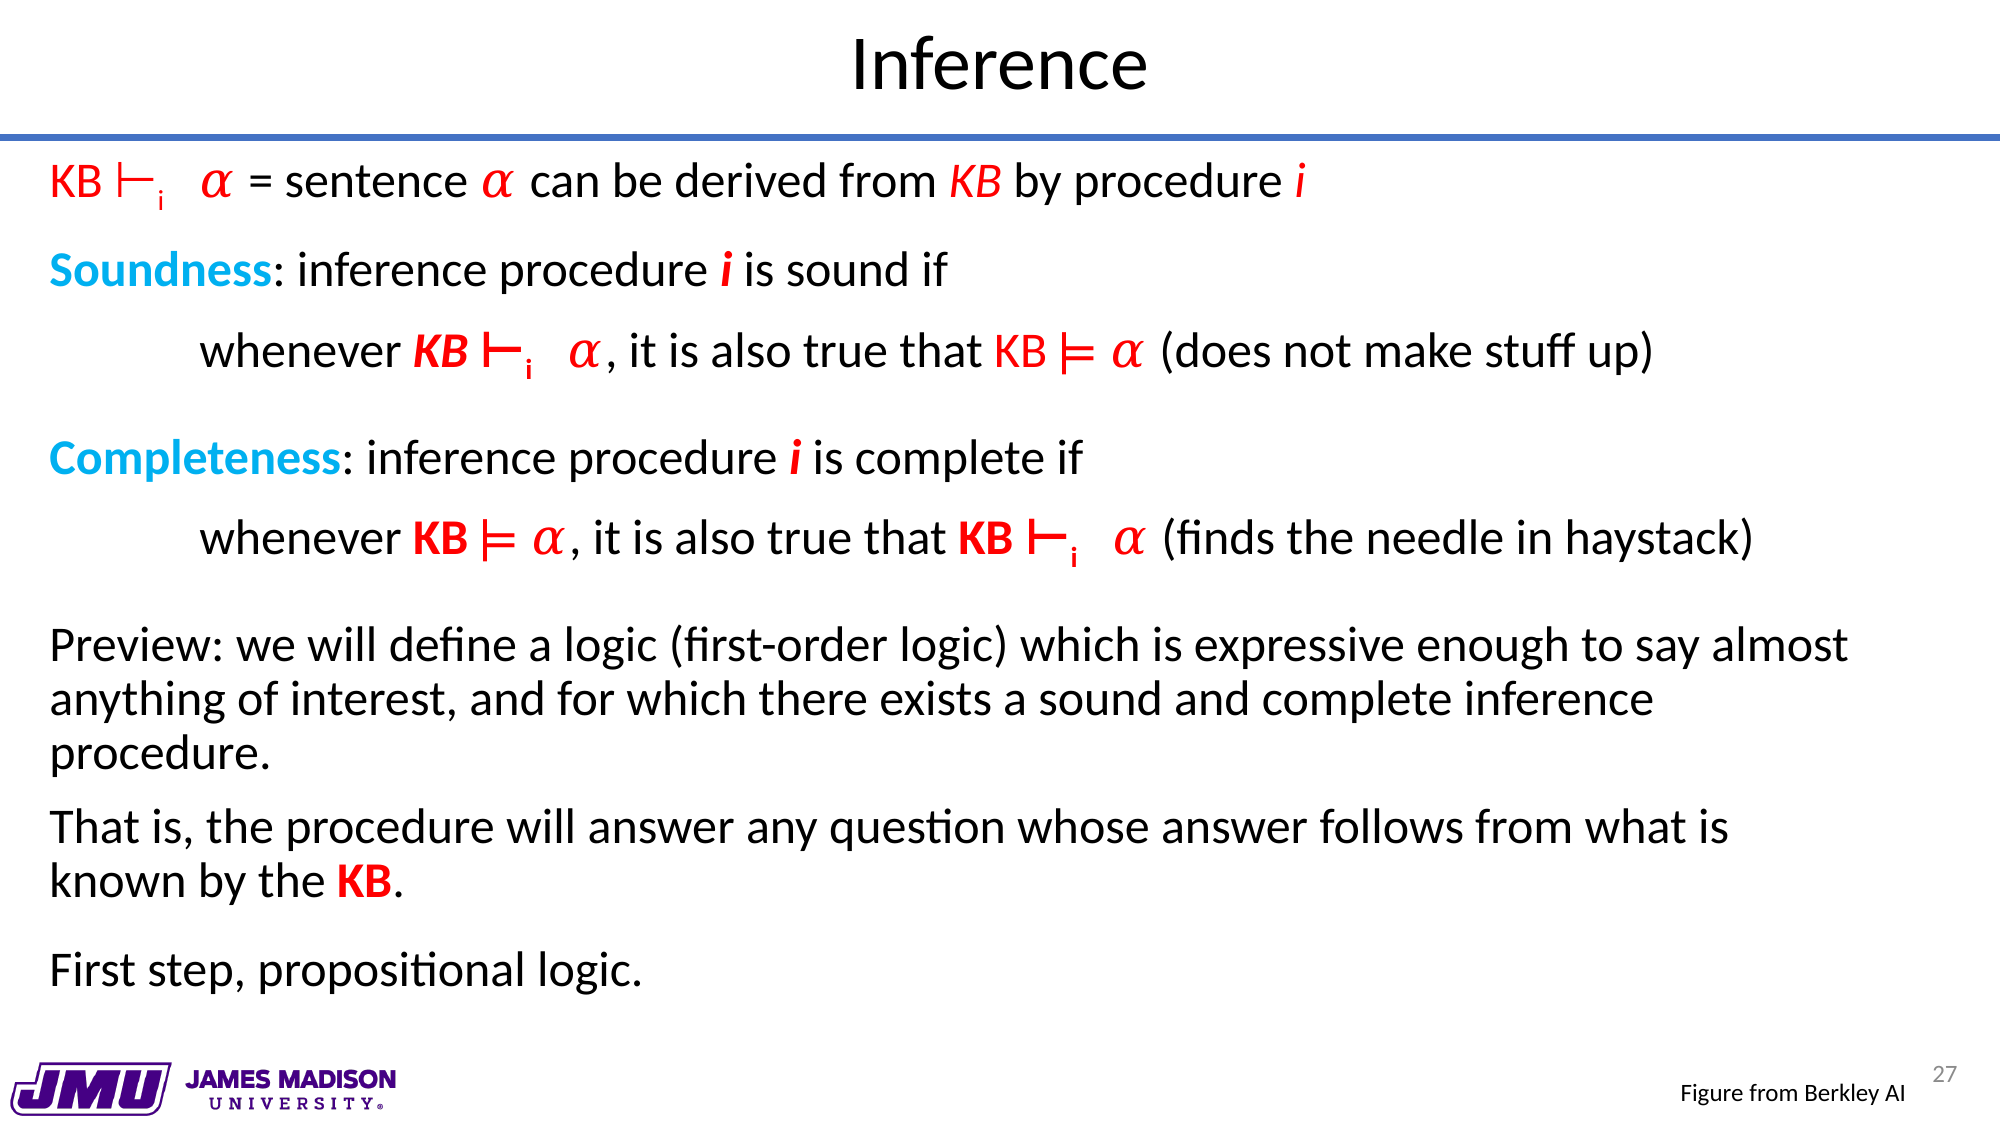

# Inference
KB ⊢i   𝛼 = sentence 𝛼 can be derived from KB by procedure i

Soundness: inference procedure i is sound if
	whenever KB ⊢i   𝛼, it is also true that KB ⊨ 𝛼 (does not make stuff up)
Completeness: inference procedure i is complete if
	whenever KB ⊨ 𝛼, it is also true that KB ⊢i   𝛼 (finds the needle in haystack)
Preview: we will define a logic (first-order logic) which is expressive enough to say almost anything of interest, and for which there exists a sound and complete inference procedure.
That is, the procedure will answer any question whose answer follows from what is known by the KB.
First step, propositional logic.
27
Figure from Berkley AI